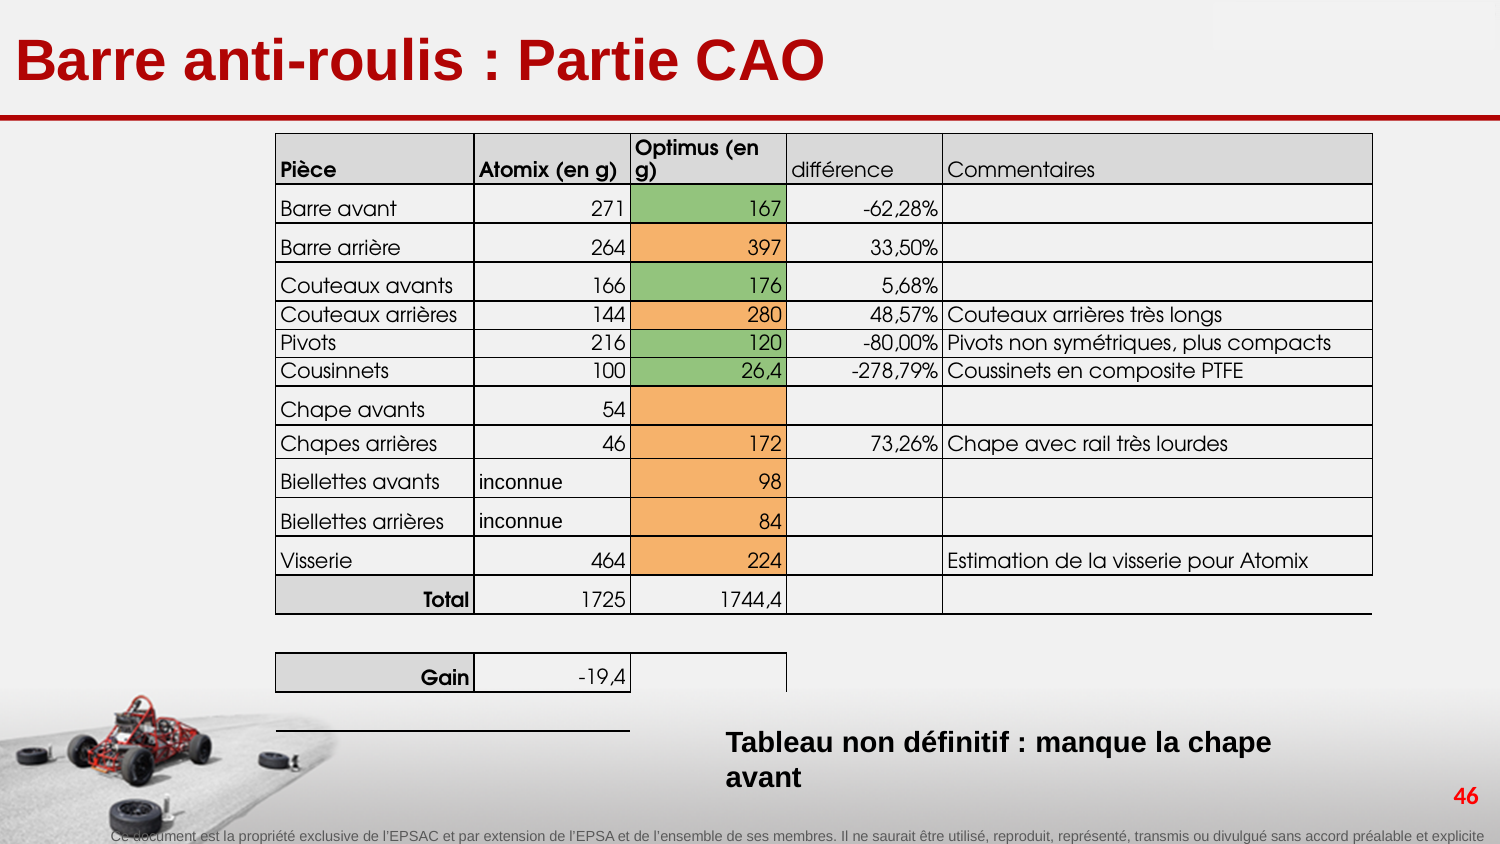

# Barre anti-roulis : Partie CAO
| Pièce | Atomix (en g) | Optimus (en g) | différence | Commentaires |
| --- | --- | --- | --- | --- |
| Barre avant | 271 | 167 | -62,28% |  |
| Barre arrière | 264 | 397 | 33,50% |  |
| Couteaux avants | 166 | 176 | 5,68% |  |
| Couteaux arrières | 144 | 280 | 48,57% | Couteaux arrières très longs |
| Pivots | 216 | 120 | -80,00% | Pivots non symétriques, plus compacts |
| Cousinnets | 100 | 26,4 | -278,79% | Coussinets en composite PTFE |
| Chape avants | 54 |  |  |  |
| Chapes arrières | 46 | 172 | 73,26% | Chape avec rail très lourdes |
| Biellettes avants | inconnue | 98 |  |  |
| Biellettes arrières | inconnue | 84 |  |  |
| Visserie | 464 | 224 |  | Estimation de la visserie pour Atomix |
| Total | 1725 | 1744,4 |  |  |
|  |  |  |  |  |
| Gain | -19,4 |  |  |  |
|  |  |  |  |  |
Tableau non définitif : manque la chape avant
46